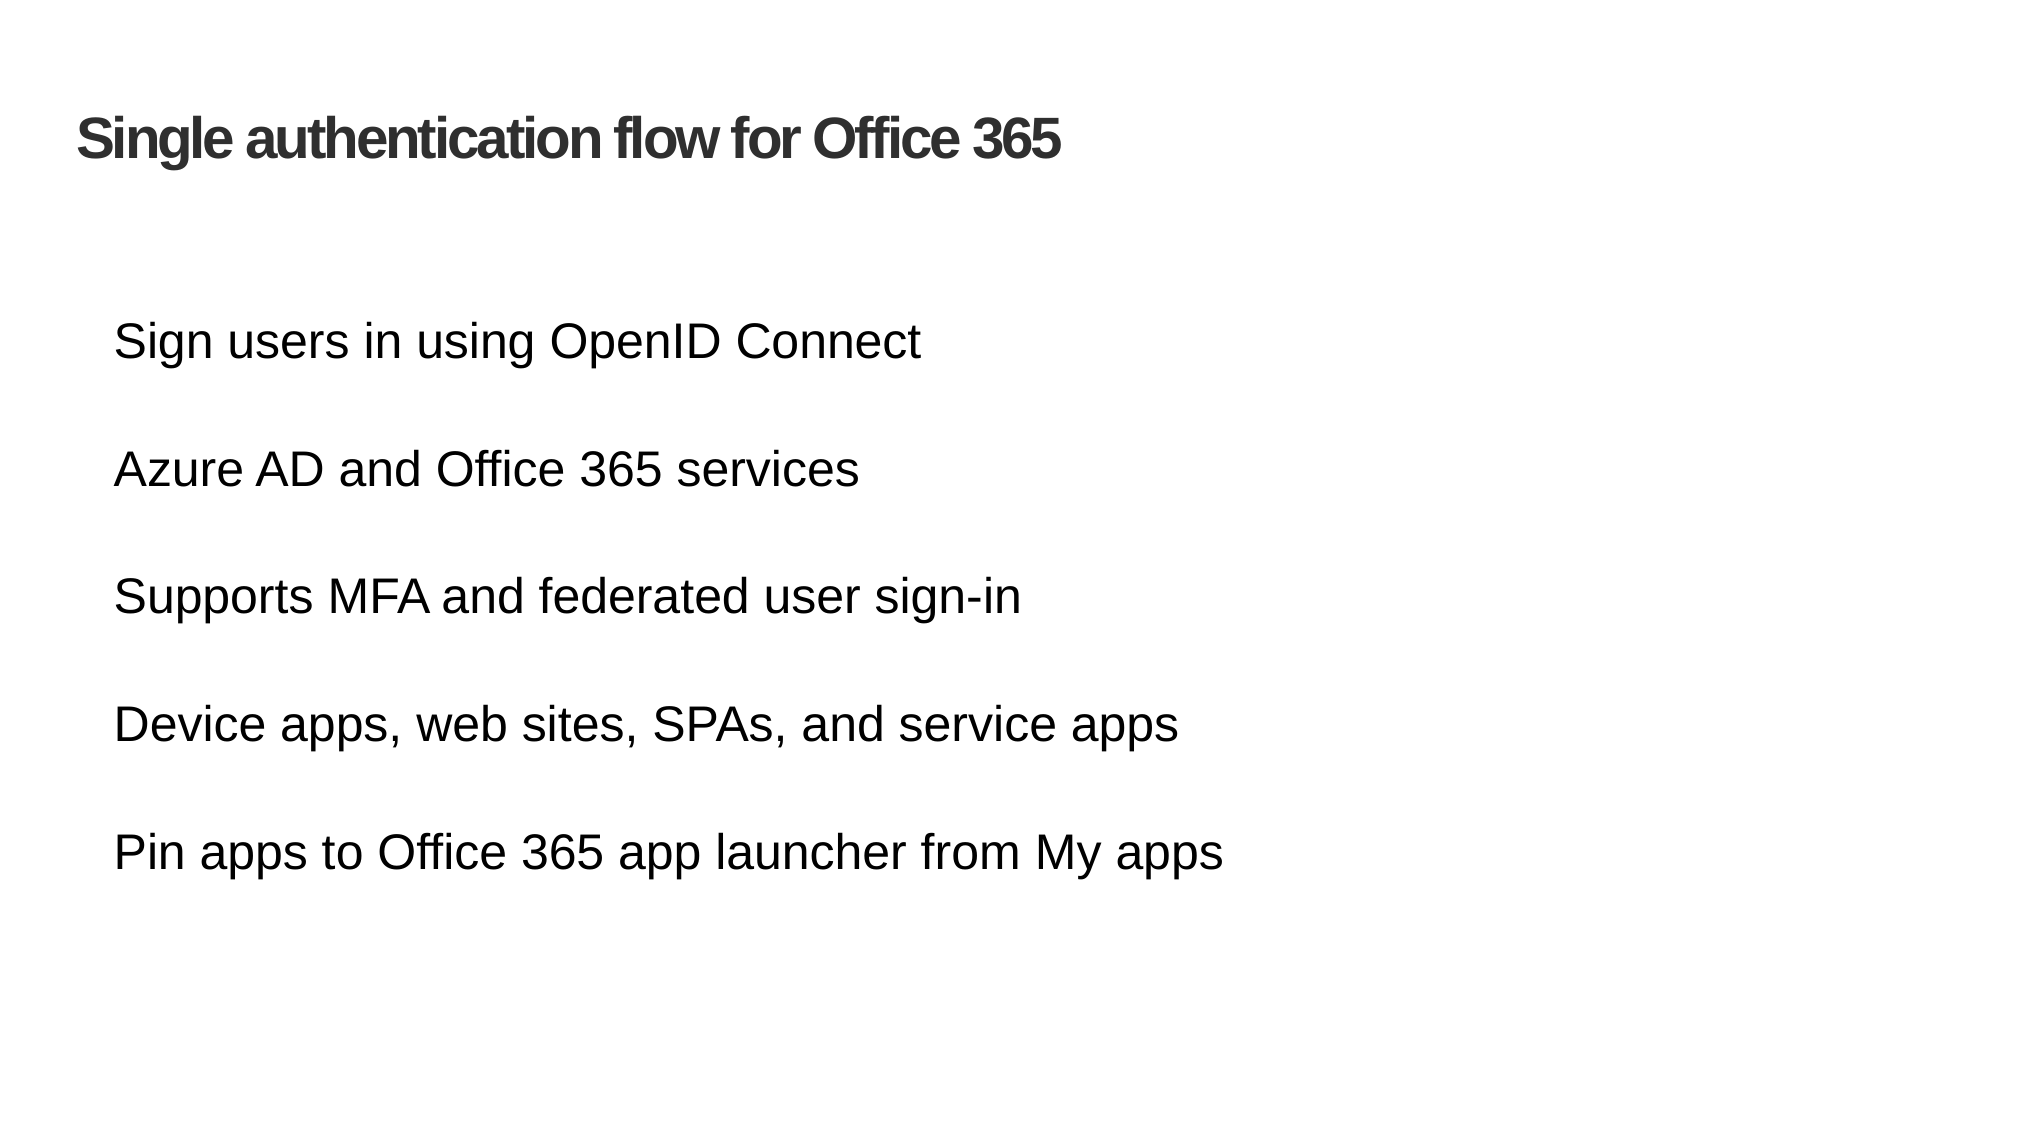

# Single authentication flow for Office 365
Sign users in using OpenID Connect

Azure AD and Office 365 services

Supports MFA and federated user sign-in

Device apps, web sites, SPAs, and service apps

Pin apps to Office 365 app launcher from My apps